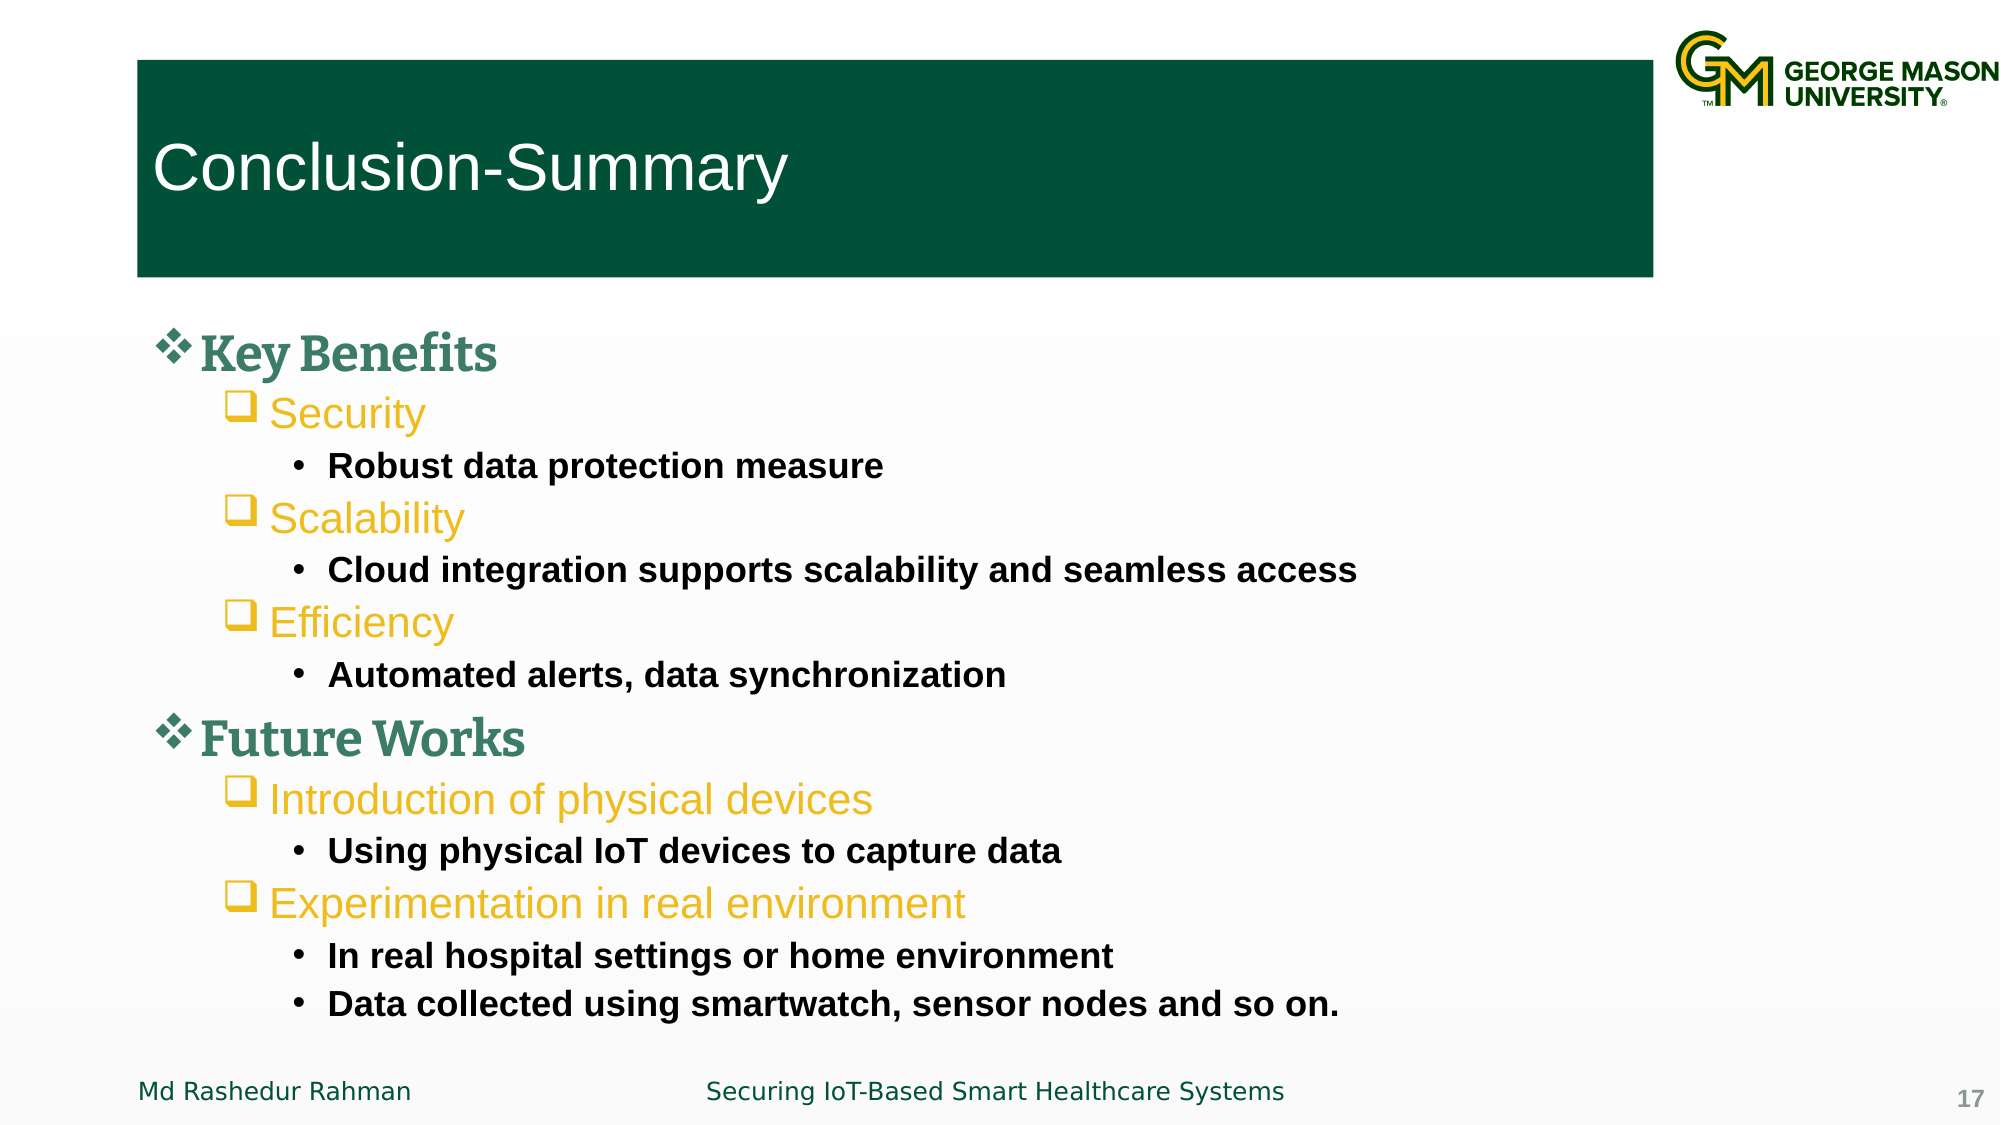

# Conclusion-Summary
 Key Benefits
 Security
Robust data protection measure
 Scalability
Cloud integration supports scalability and seamless access
 Efficiency
Automated alerts, data synchronization
 Future Works
 Introduction of physical devices
Using physical IoT devices to capture data
 Experimentation in real environment
In real hospital settings or home environment
Data collected using smartwatch, sensor nodes and so on.
17